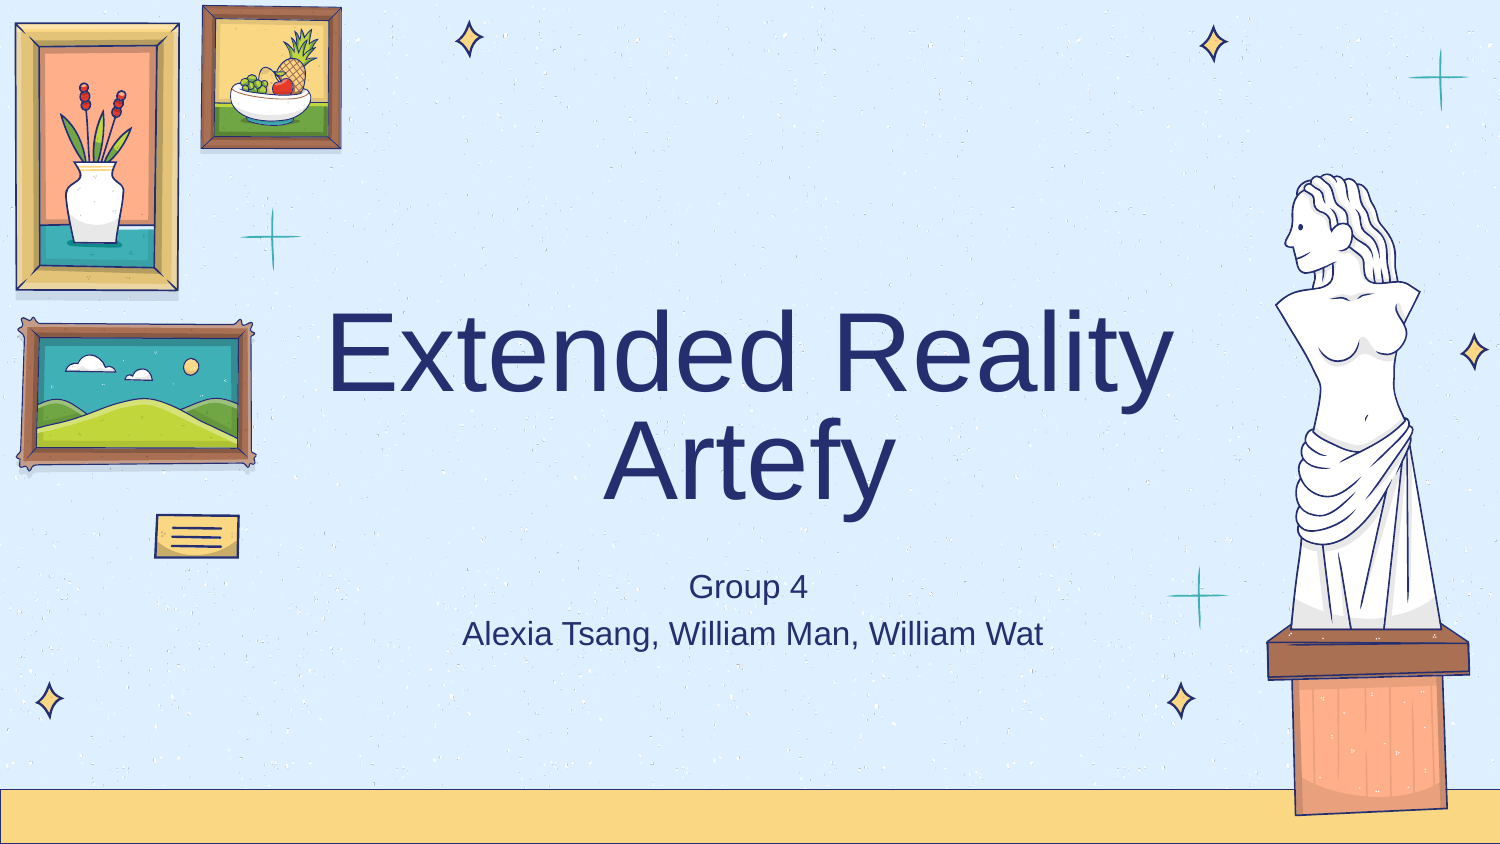

# Extended Reality Artefy

Group 4
Alexia Tsang, William Man, William Wat